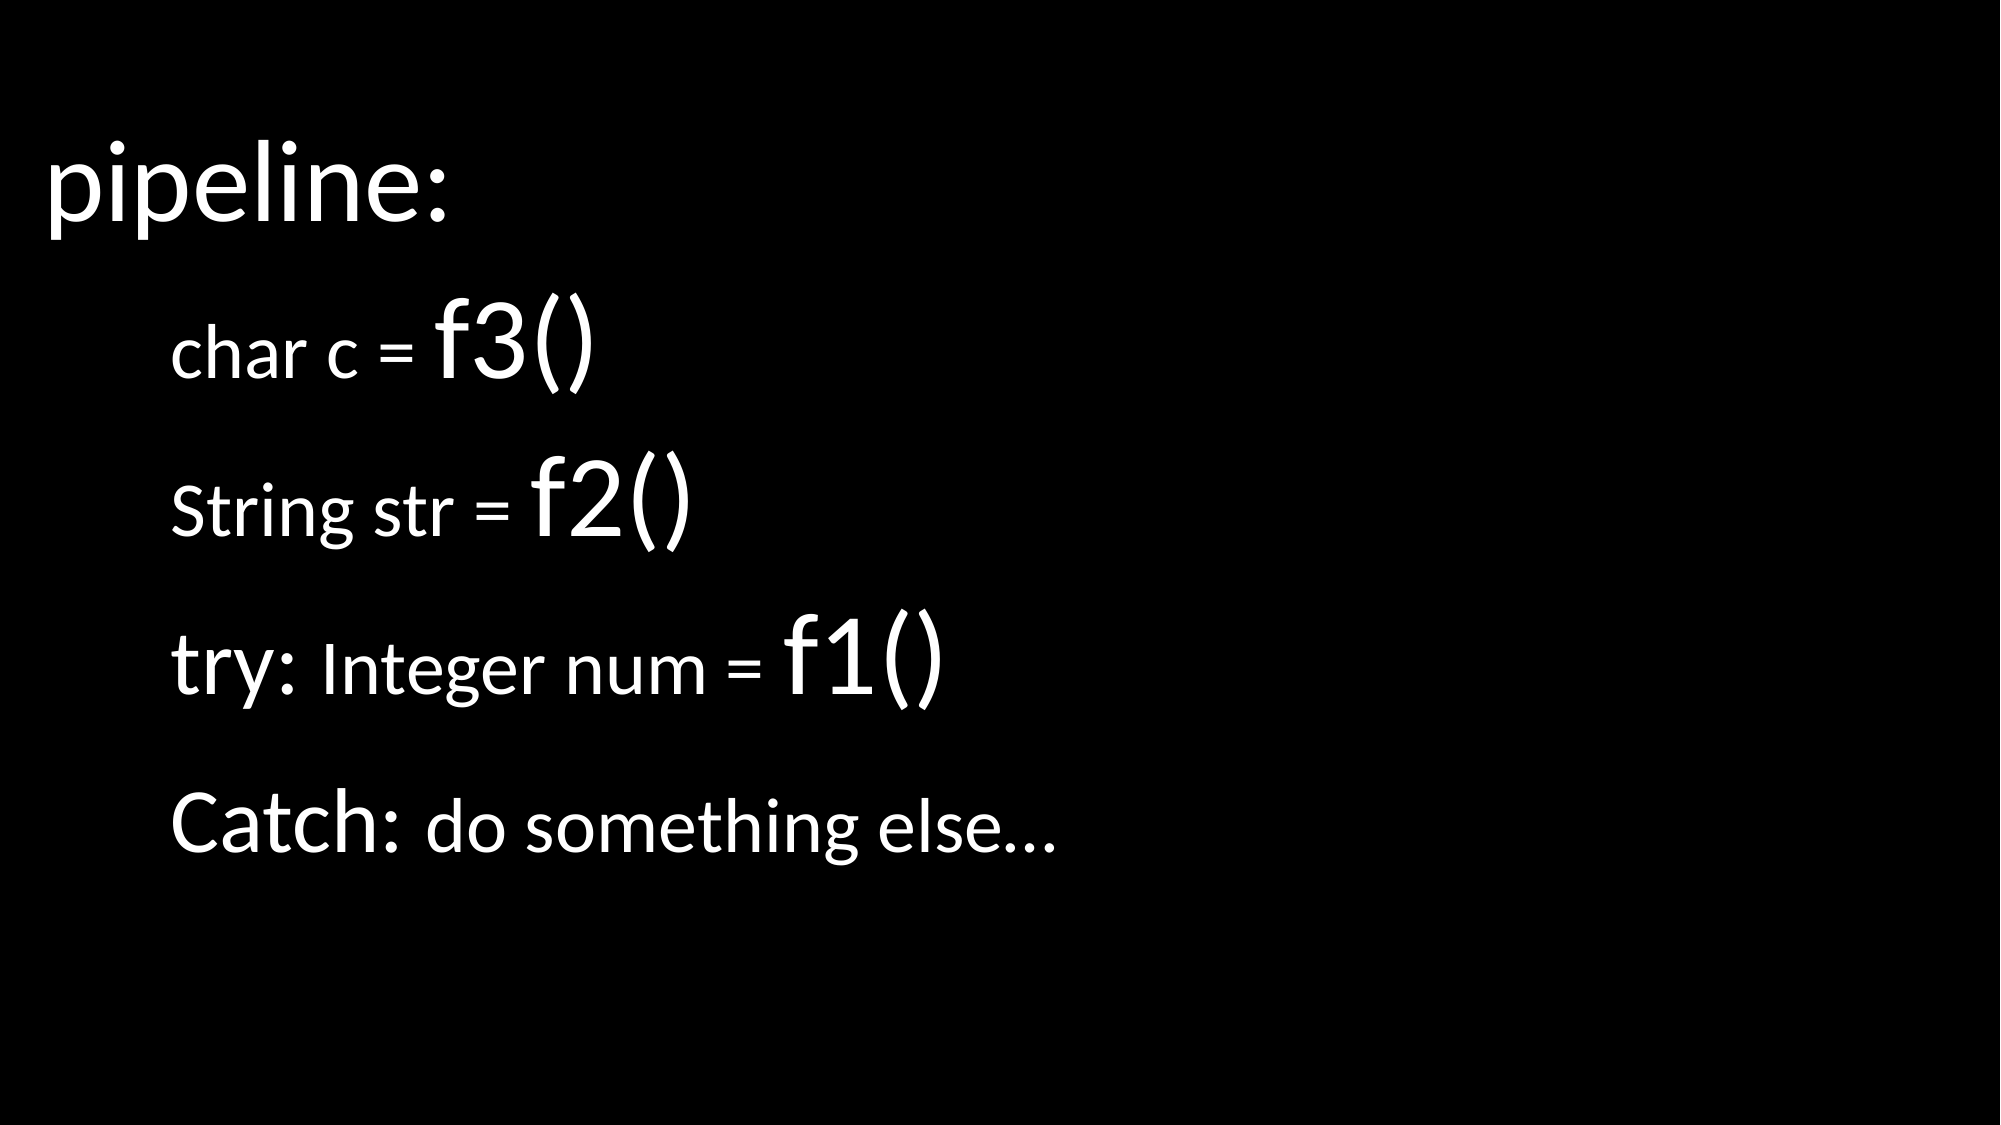

pipeline:
	char c = f3()
	String str = f2()
	try: Integer num = f1()
	Catch: do something else…